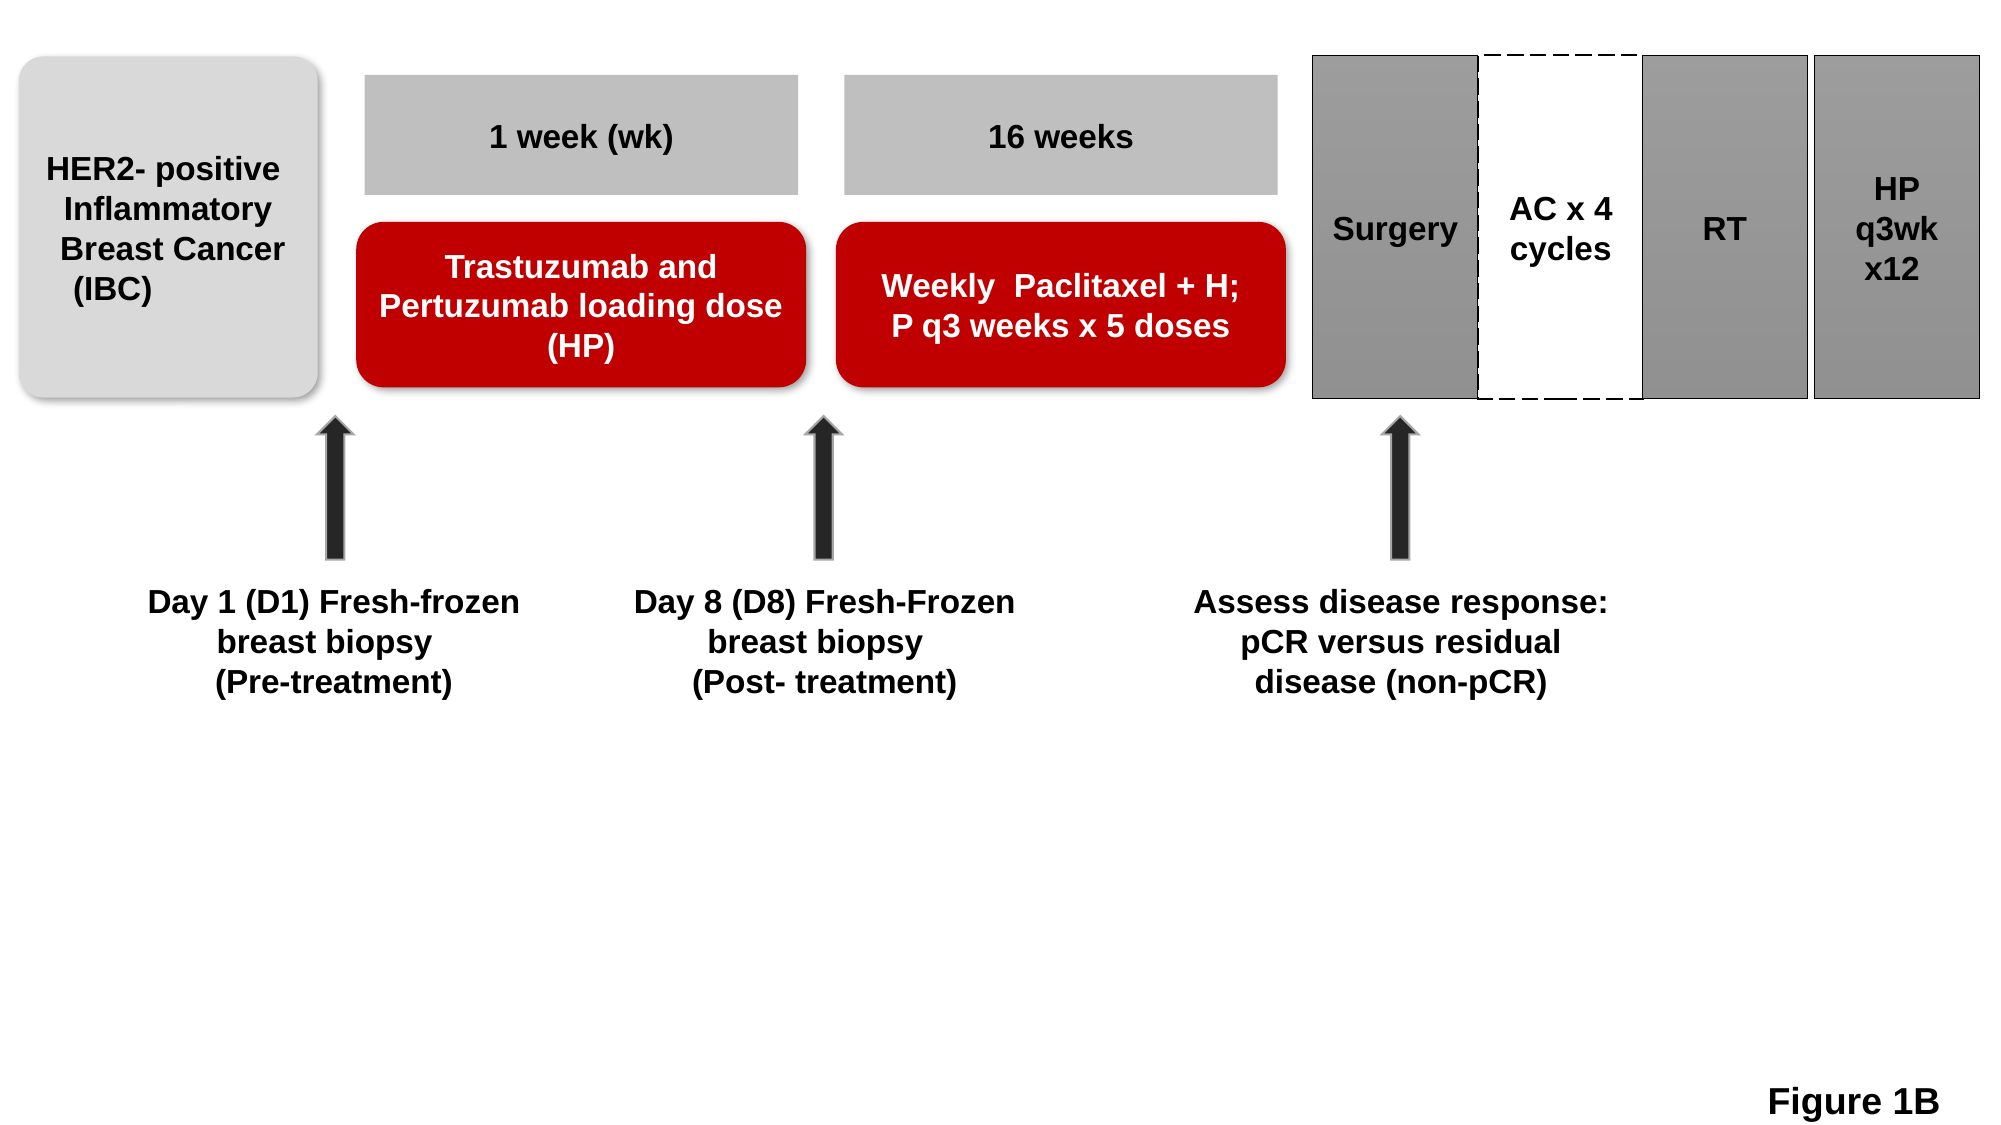

Surgery
RT
HP q3wk
x12
AC x 4 cycles
HER2- positive
Inflammatory
 Breast Cancer (IBC)
1 week (wk)
16 weeks

Trastuzumab and Pertuzumab loading dose (HP)
Weekly  Paclitaxel + H;
P q3 weeks x 5 doses

Assess disease response: pCR versus residual disease (non-pCR)
Day 1 (D1) Fresh-frozen breast biopsy
(Pre-treatment)
Day 8 (D8) Fresh-Frozen breast biopsy
(Post- treatment)
Figure 1B